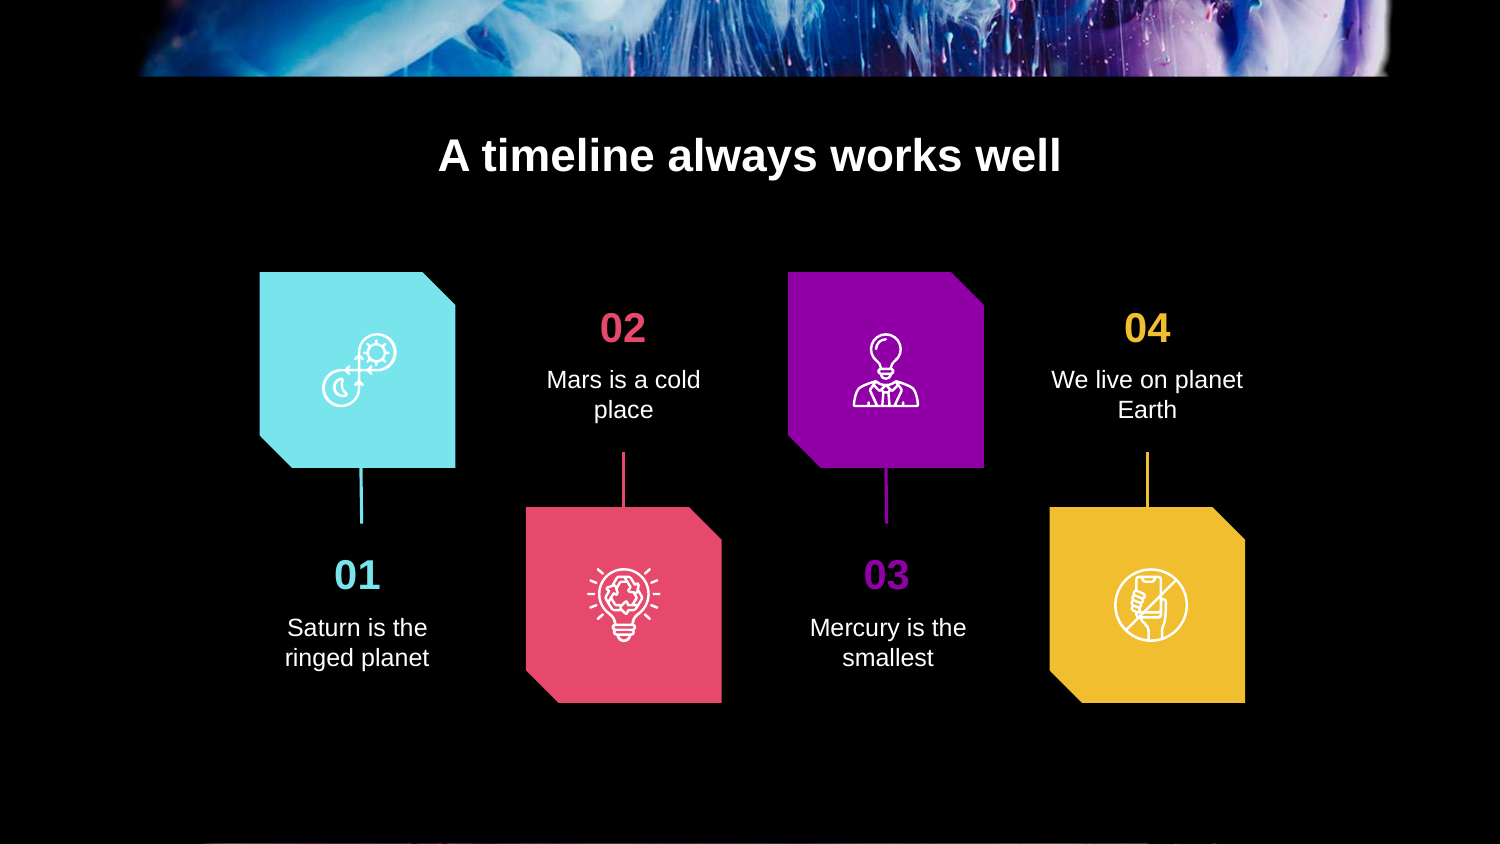

# A timeline always works well

02
04

We live on planet Earth
Mars is a cold place

01
03

Saturn is the ringed planet
Mercury is the smallest